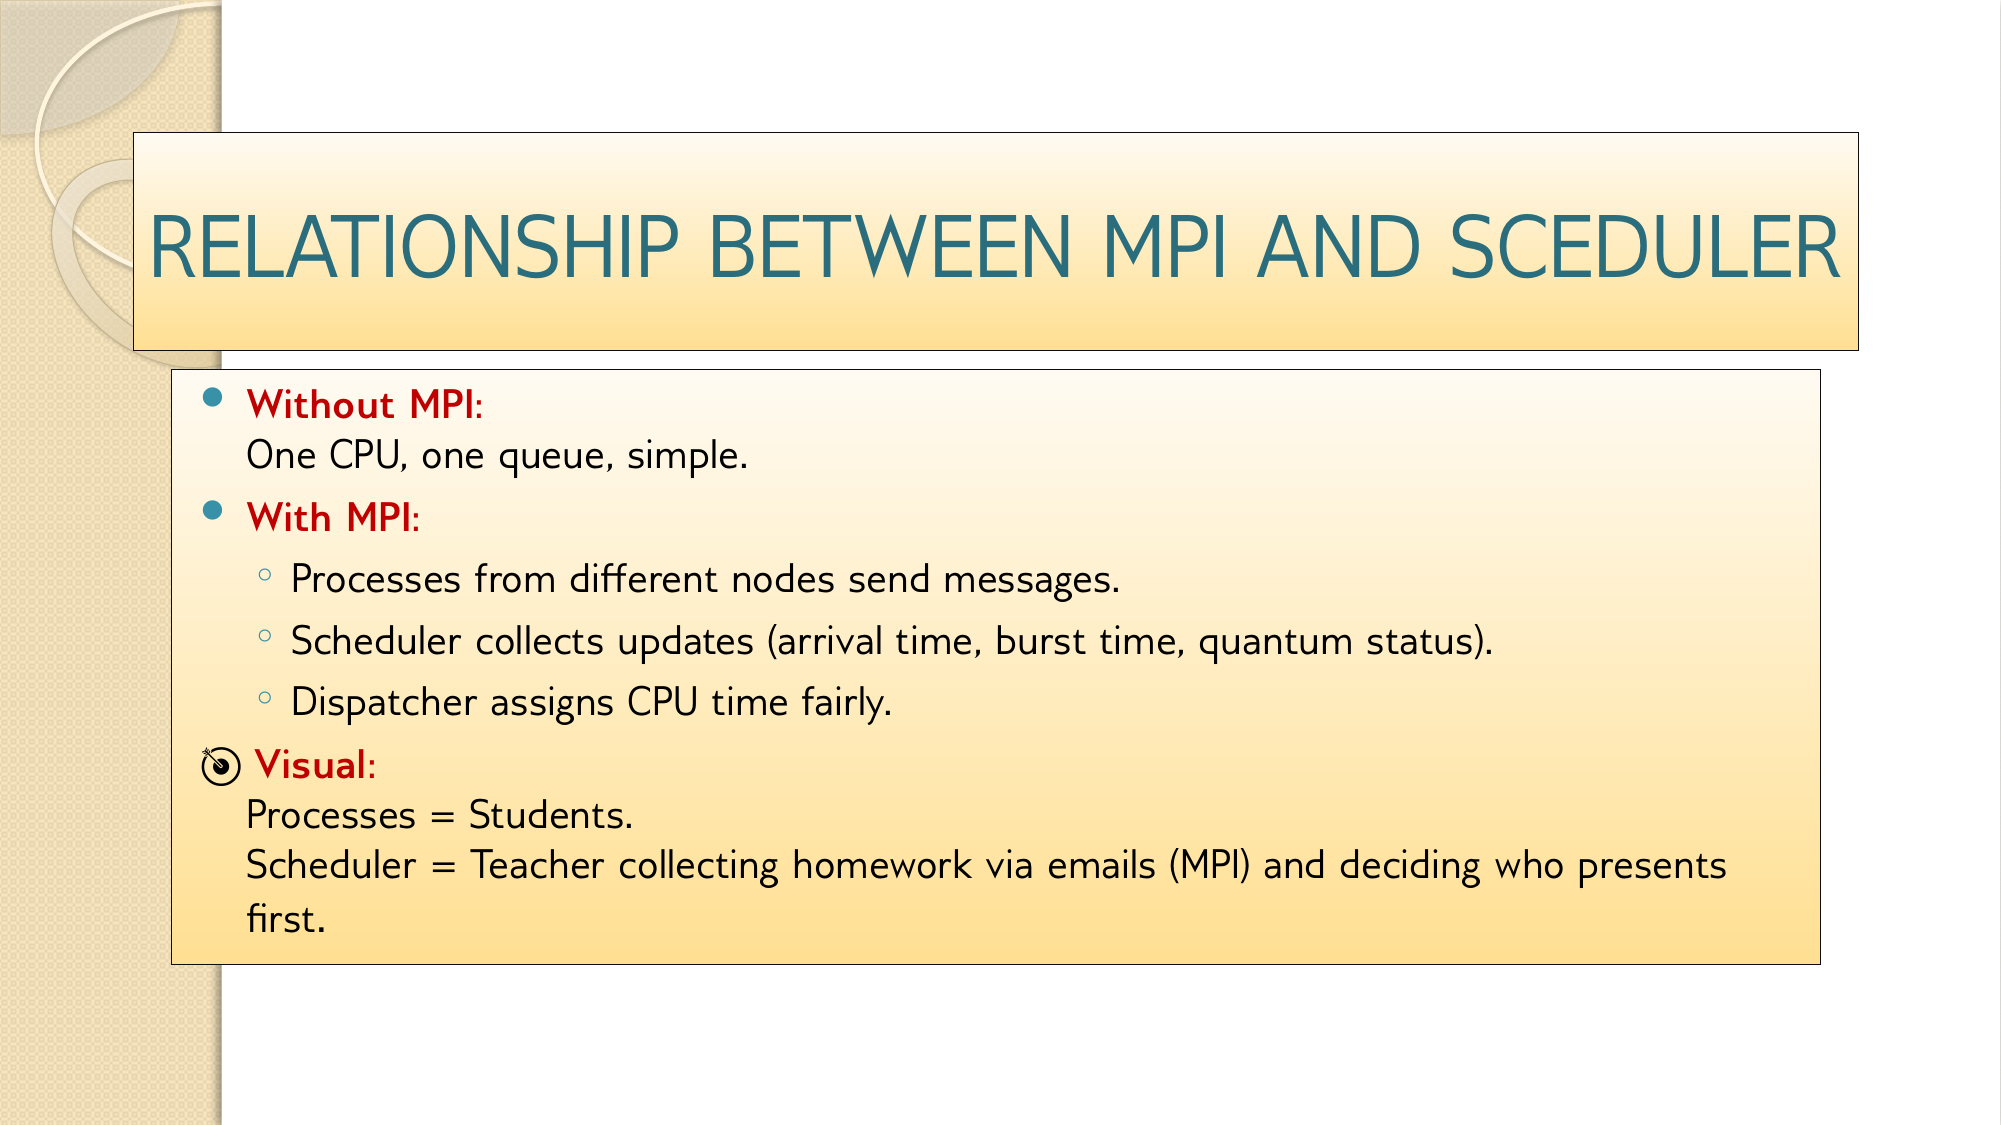

# RELATIONSHIP BETWEEN MPI AND SCEDULER
Without MPI:
One CPU, one queue, simple.
With MPI:
Processes from different nodes send messages.
Scheduler collects updates (arrival time, burst time, quantum status).
Dispatcher assigns CPU time fairly.
🎯 Visual:
Processes = Students.
Scheduler = Teacher collecting homework via emails (MPI) and deciding who presents first.